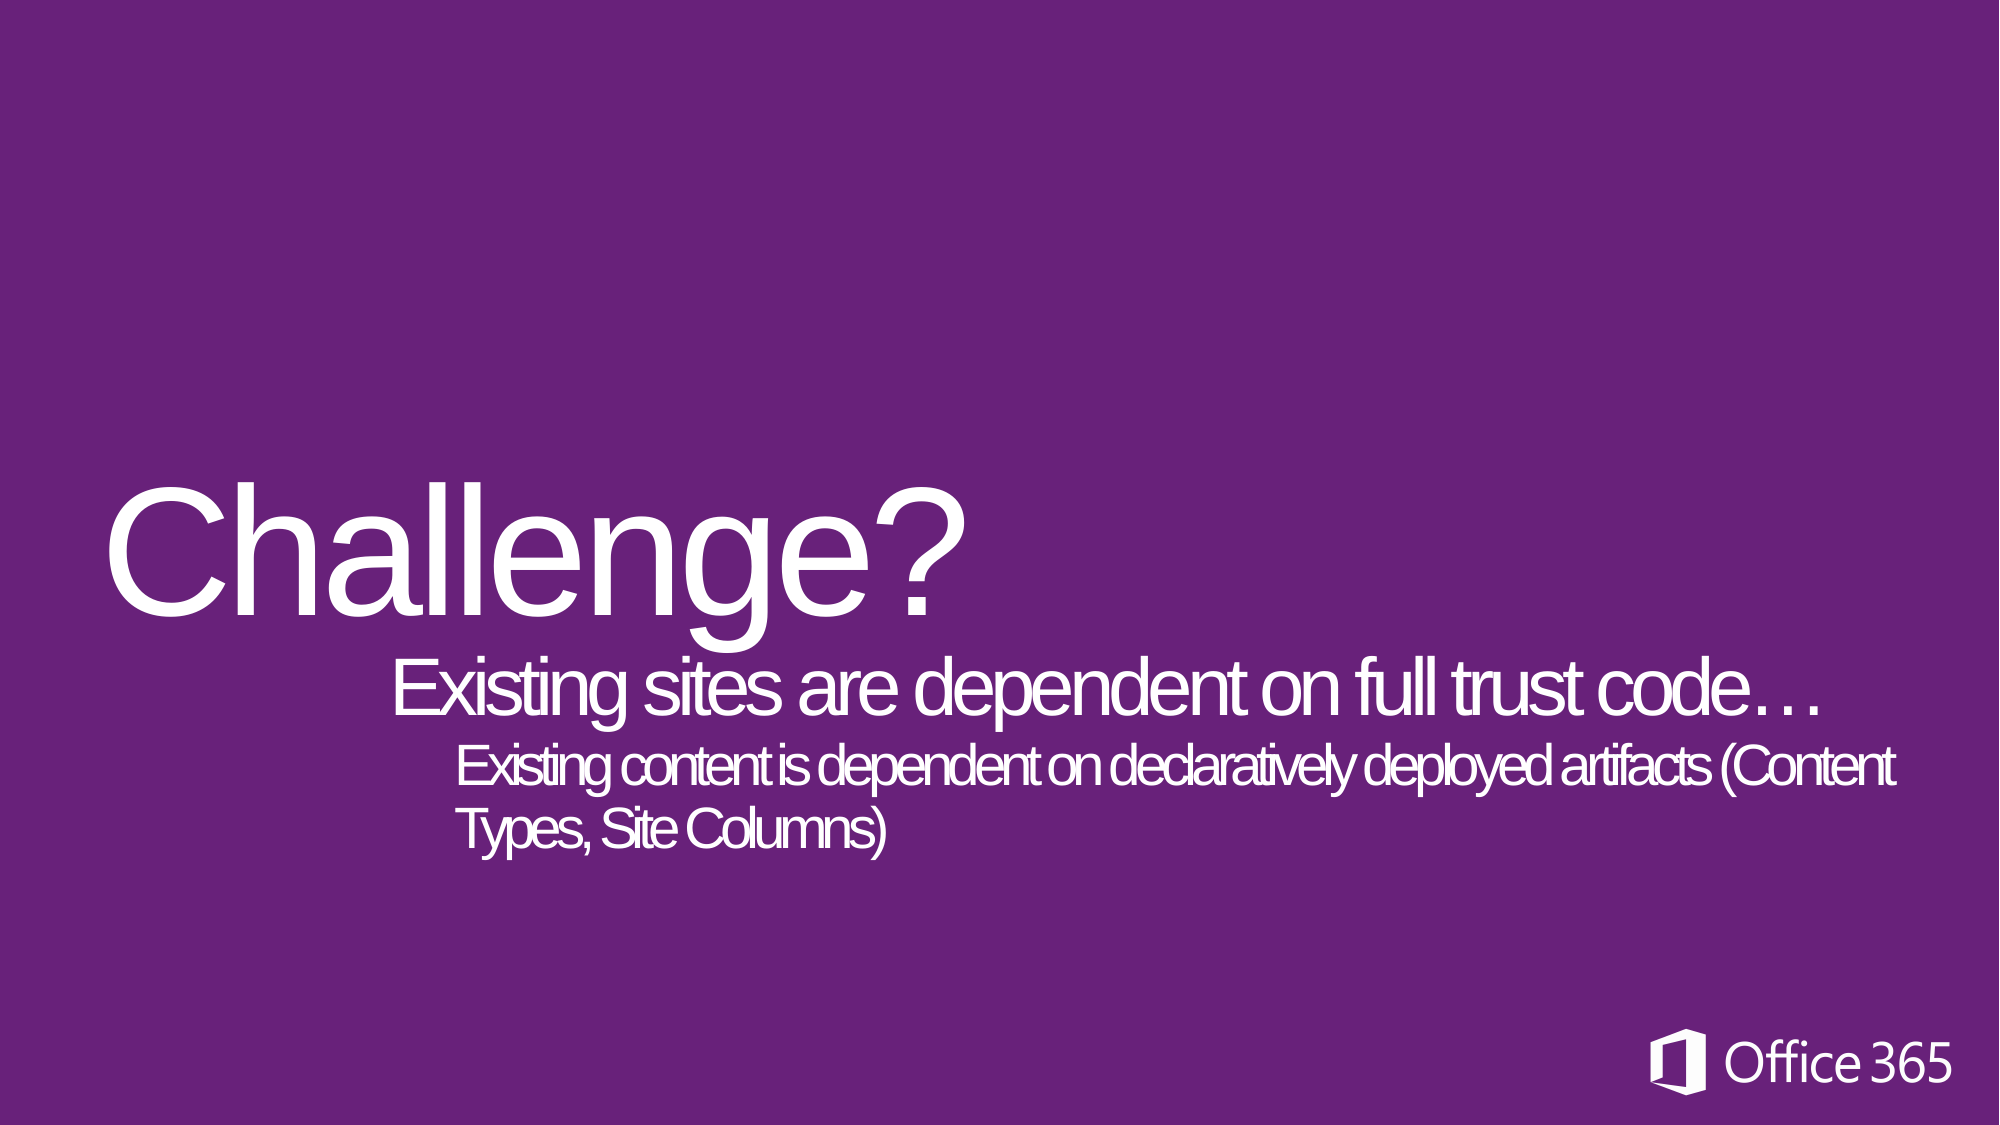

# Challenge?
Existing sites are dependent on full trust code…
Existing content is dependent on declaratively deployed artifacts (Content Types, Site Columns)